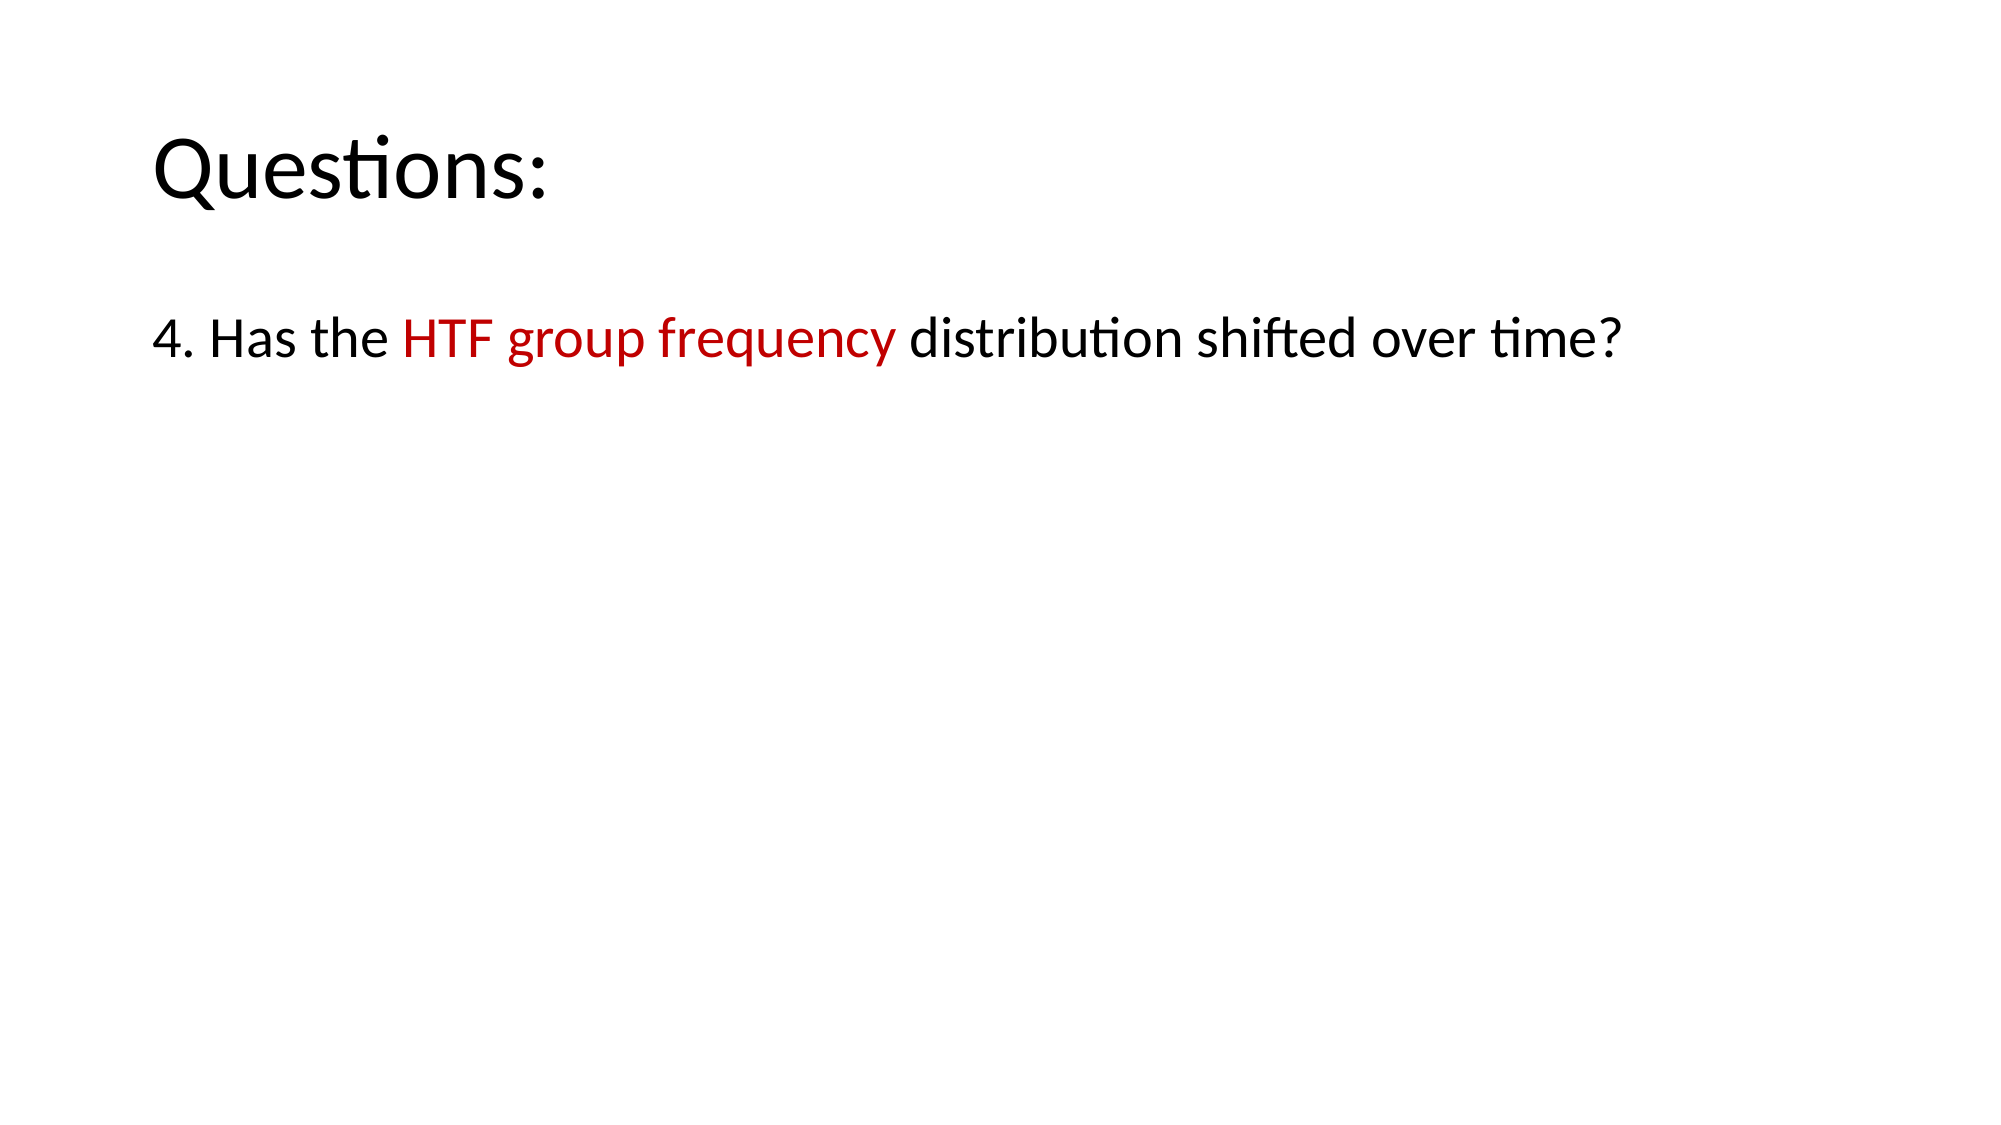

# Questions:
4. Has the HTF group frequency distribution shifted over time?